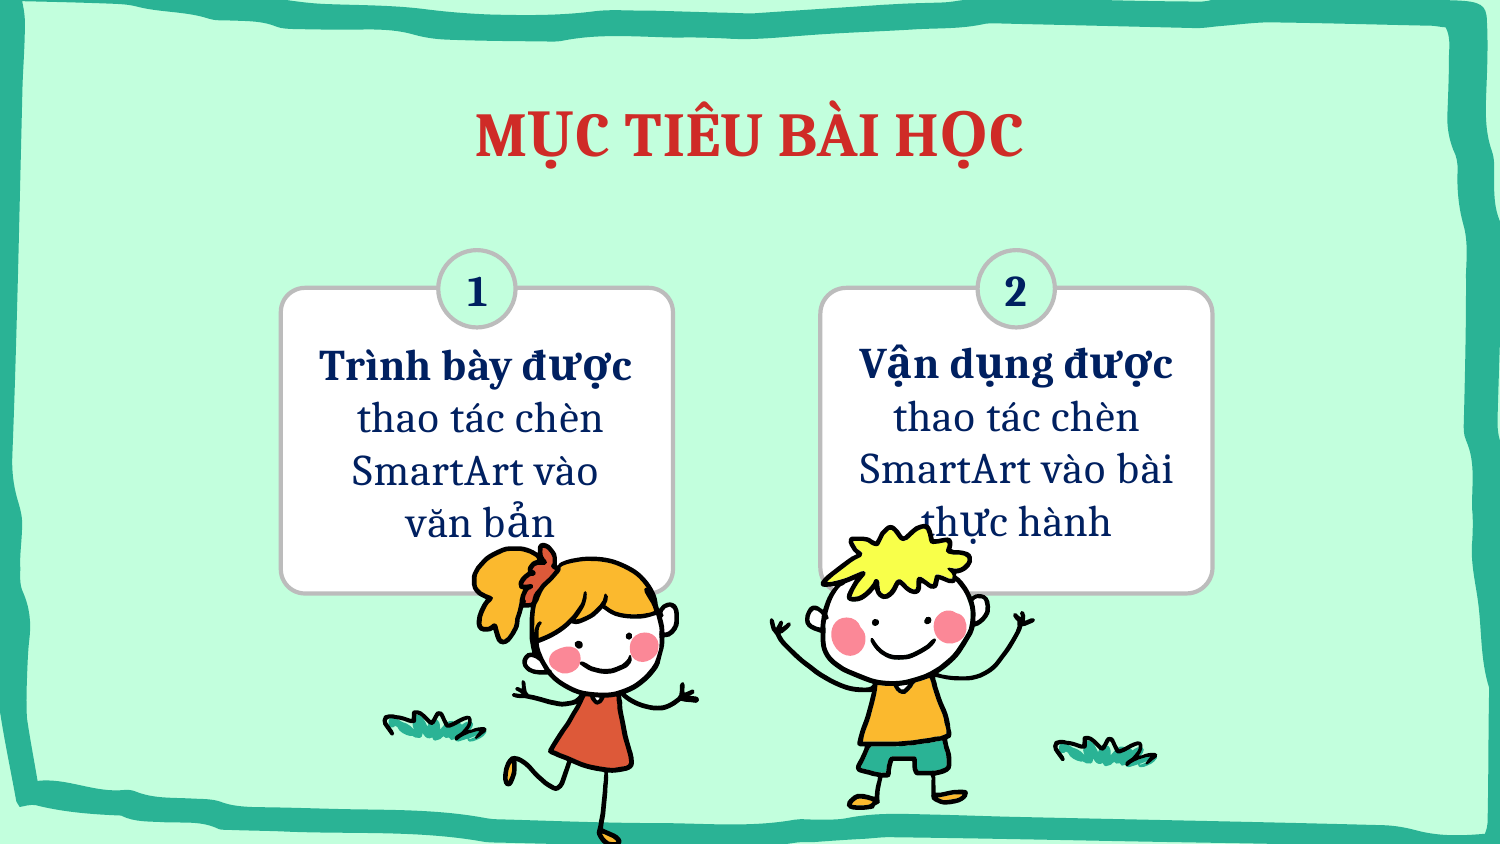

MỤC TIÊU BÀI HỌC
1
2

Vận dụng được
thao tác chèn SmartArt vào bài thực hành
Trình bày được
thao tác chèn SmartArt vào
văn bản